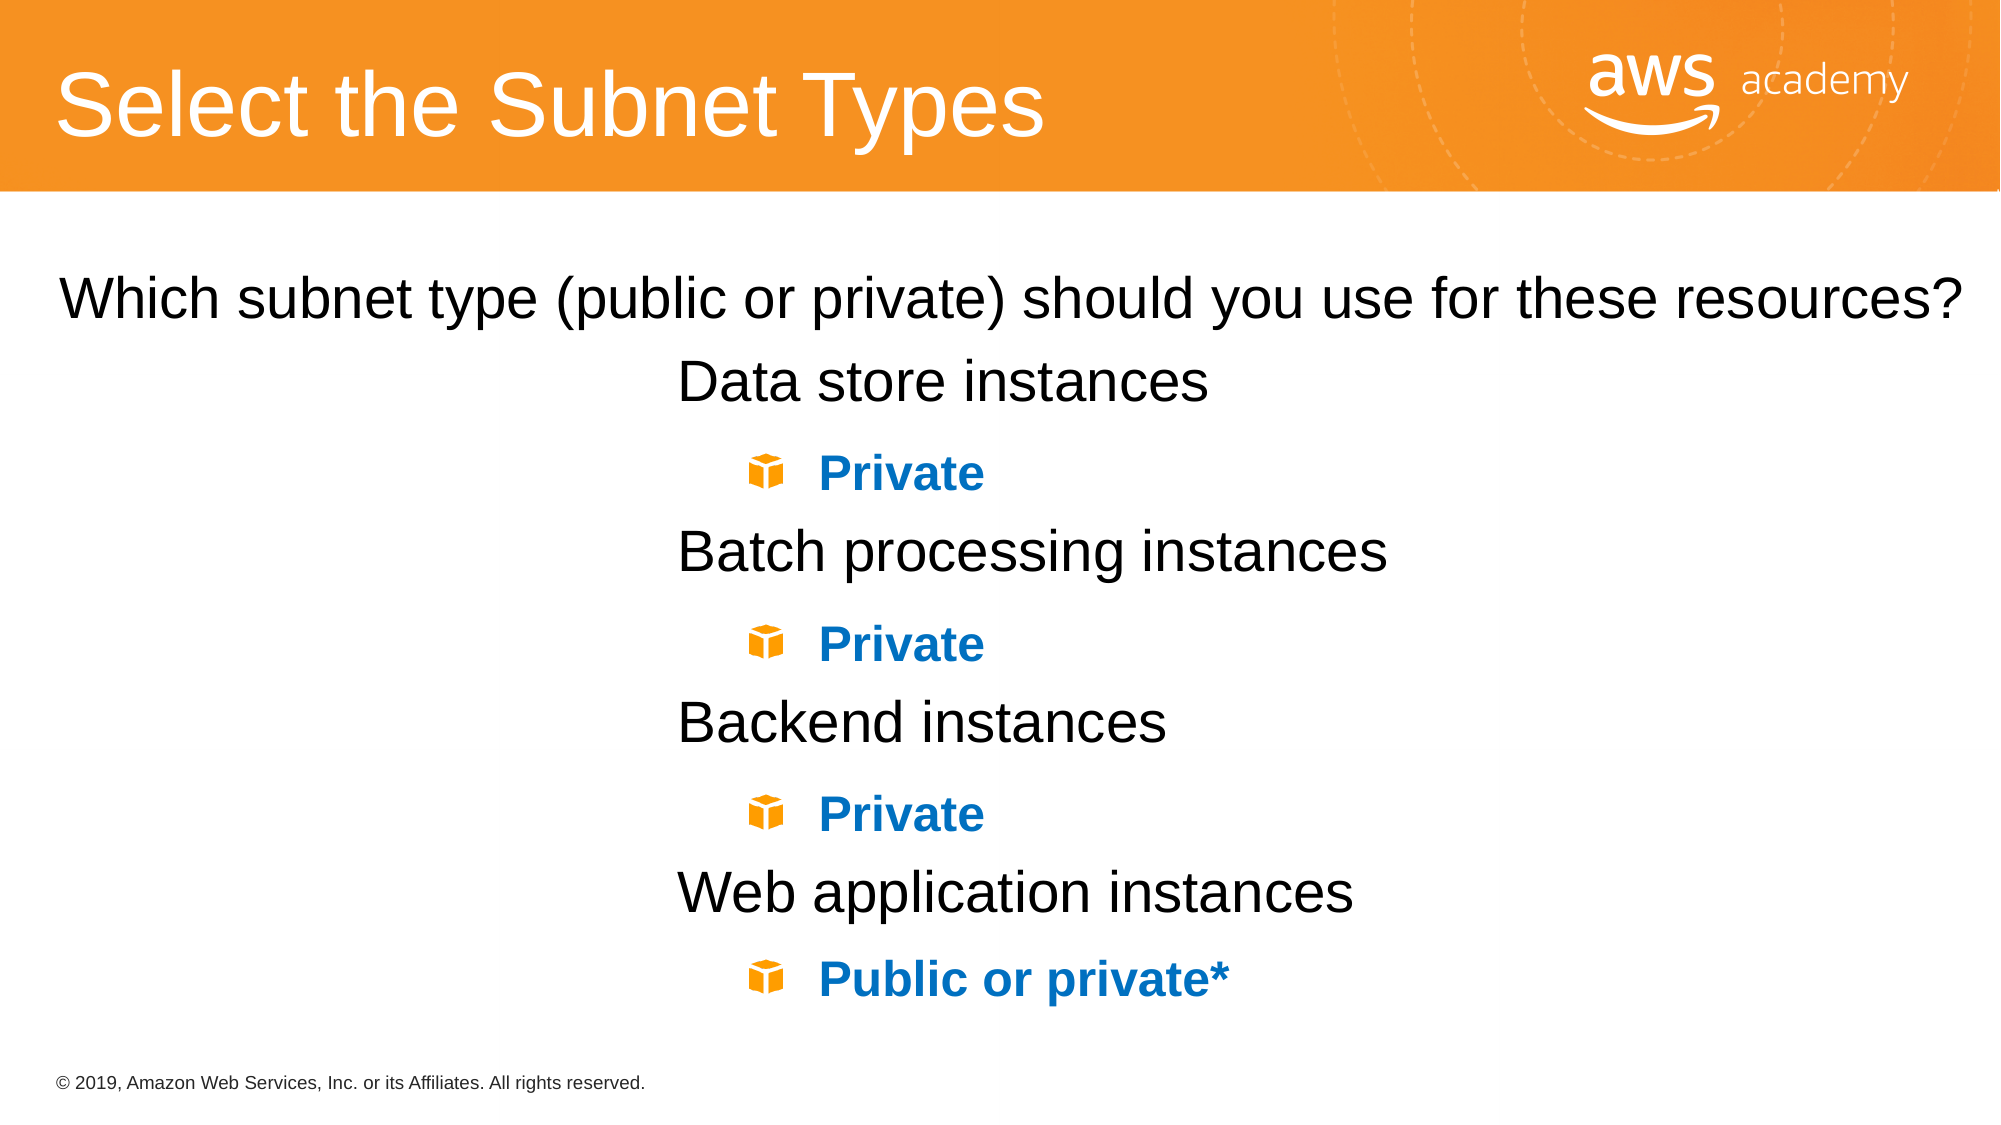

# Select the Subnet Types
Which subnet type (public or private) should you use for these resources?
Data store instances
Private
Batch processing instances
Private
Backend instances
Private
Web application instances
Public or private*